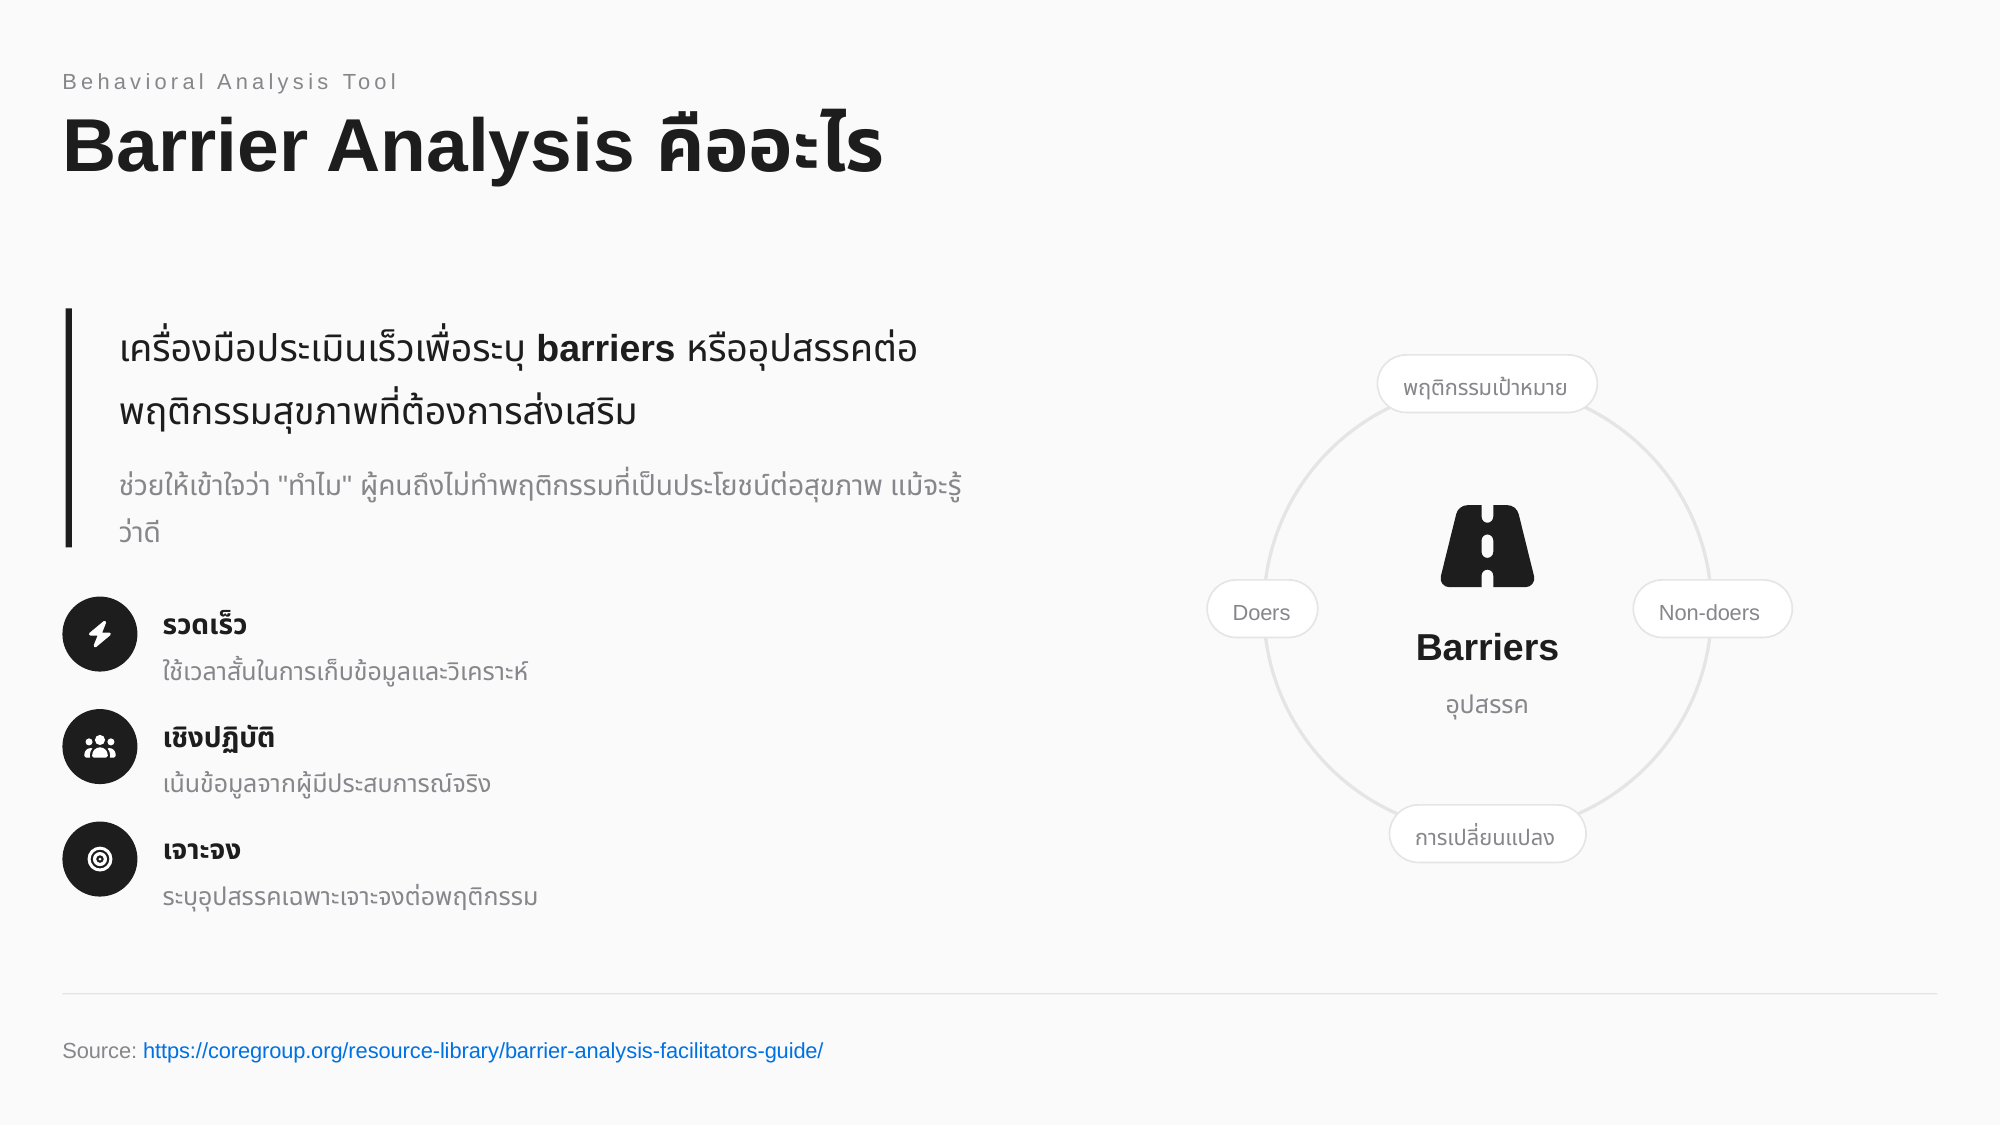

Behavioral Analysis Tool
Barrier Analysis คืออะไร

เครื่องมือประเมินเร็วเพื่อระบุ barriers หรืออุปสรรคต่อพฤติกรรมสุขภาพที่ต้องการส่งเสริม

พฤติกรรมเป้าหมาย

ช่วยให้เข้าใจว่า "ทำไม" ผู้คนถึงไม่ทำพฤติกรรมที่เป็นประโยชน์ต่อสุขภาพ แม้จะรู้ว่าดี

Doers
Non-doers

รวดเร็ว
Barriers

ใช้เวลาสั้นในการเก็บข้อมูลและวิเคราะห์
อุปสรรค

เชิงปฏิบัติ

เน้นข้อมูลจากผู้มีประสบการณ์จริง

การเปลี่ยนแปลง

เจาะจง

ระบุอุปสรรคเฉพาะเจาะจงต่อพฤติกรรม

Source: https://coregroup.org/resource-library/barrier-analysis-facilitators-guide/